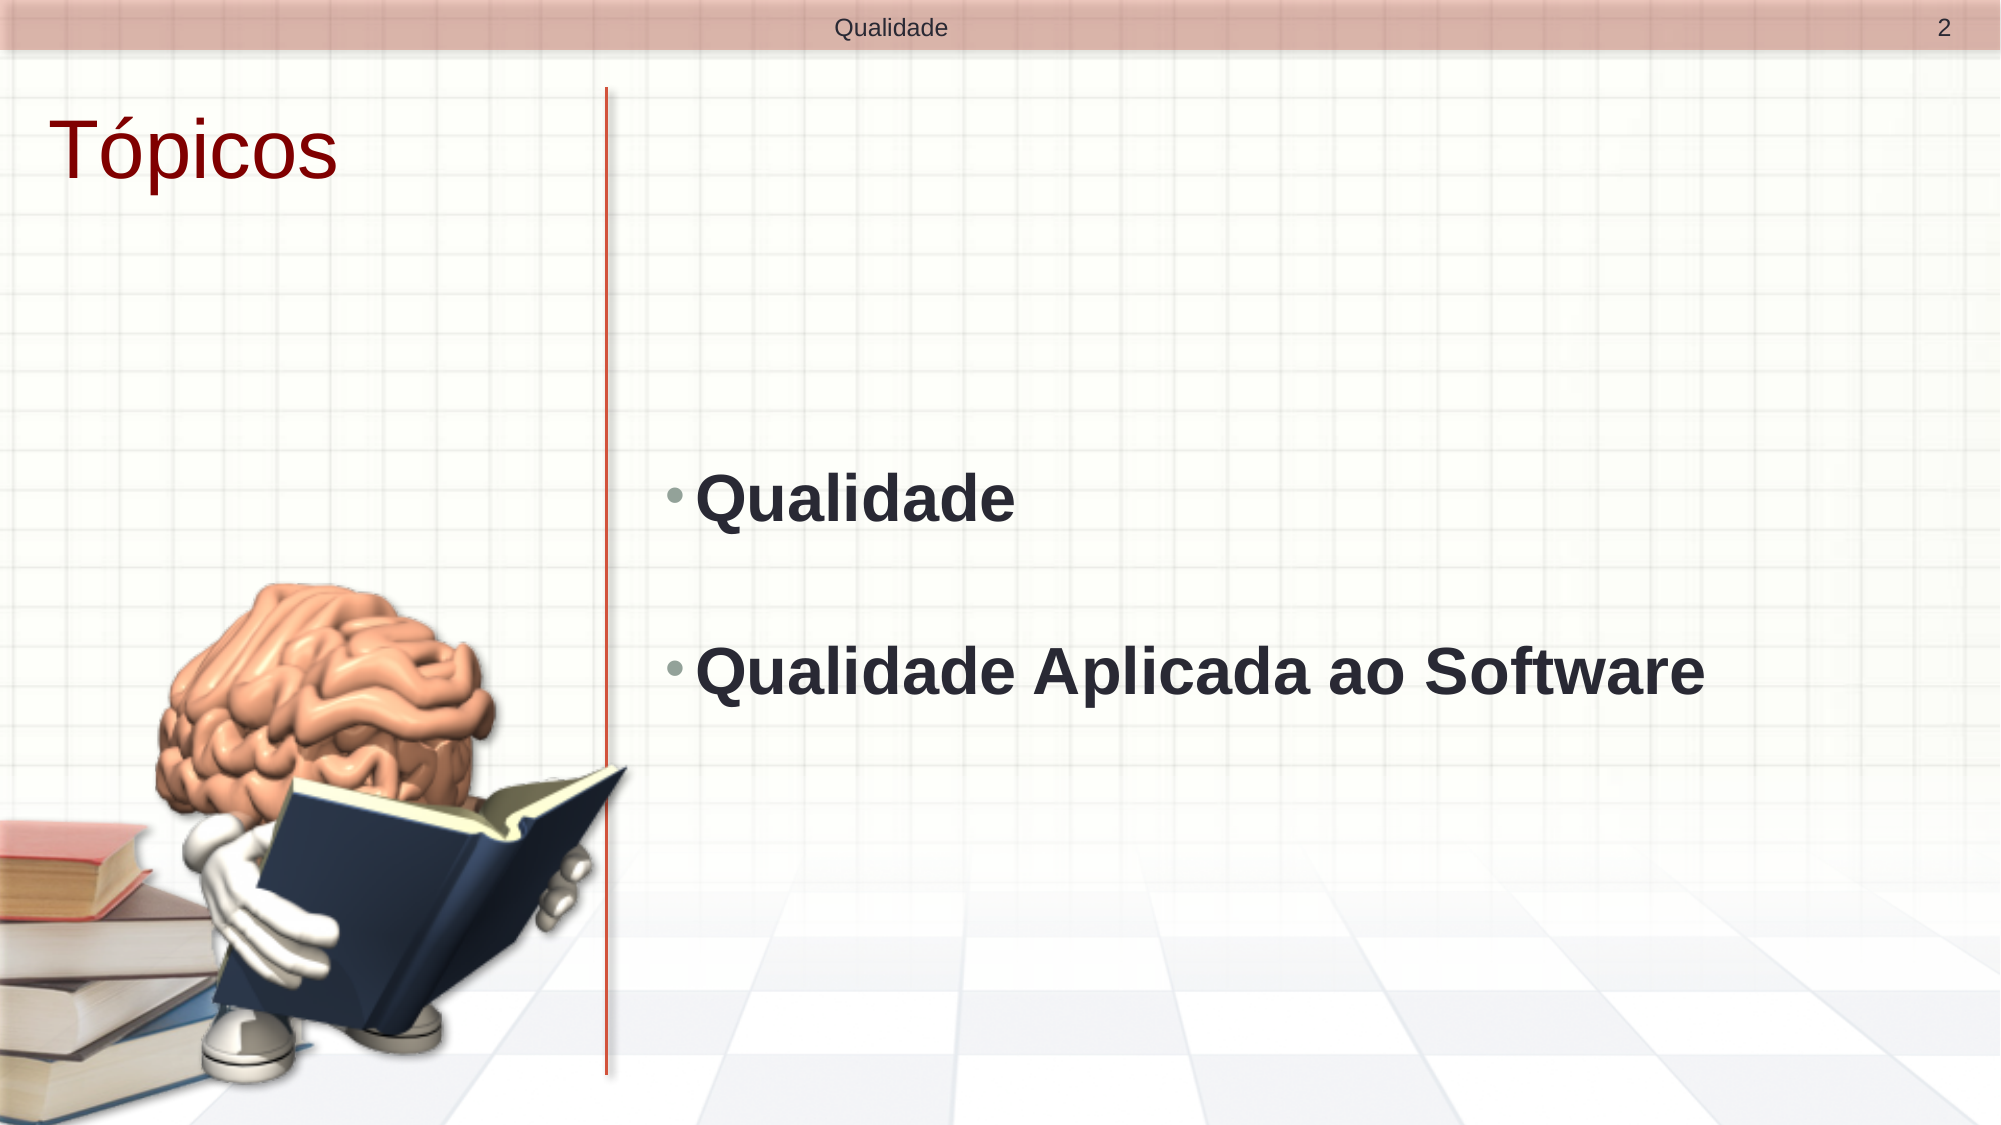

2
Qualidade
# Tópicos
Qualidade

Qualidade Aplicada ao Software